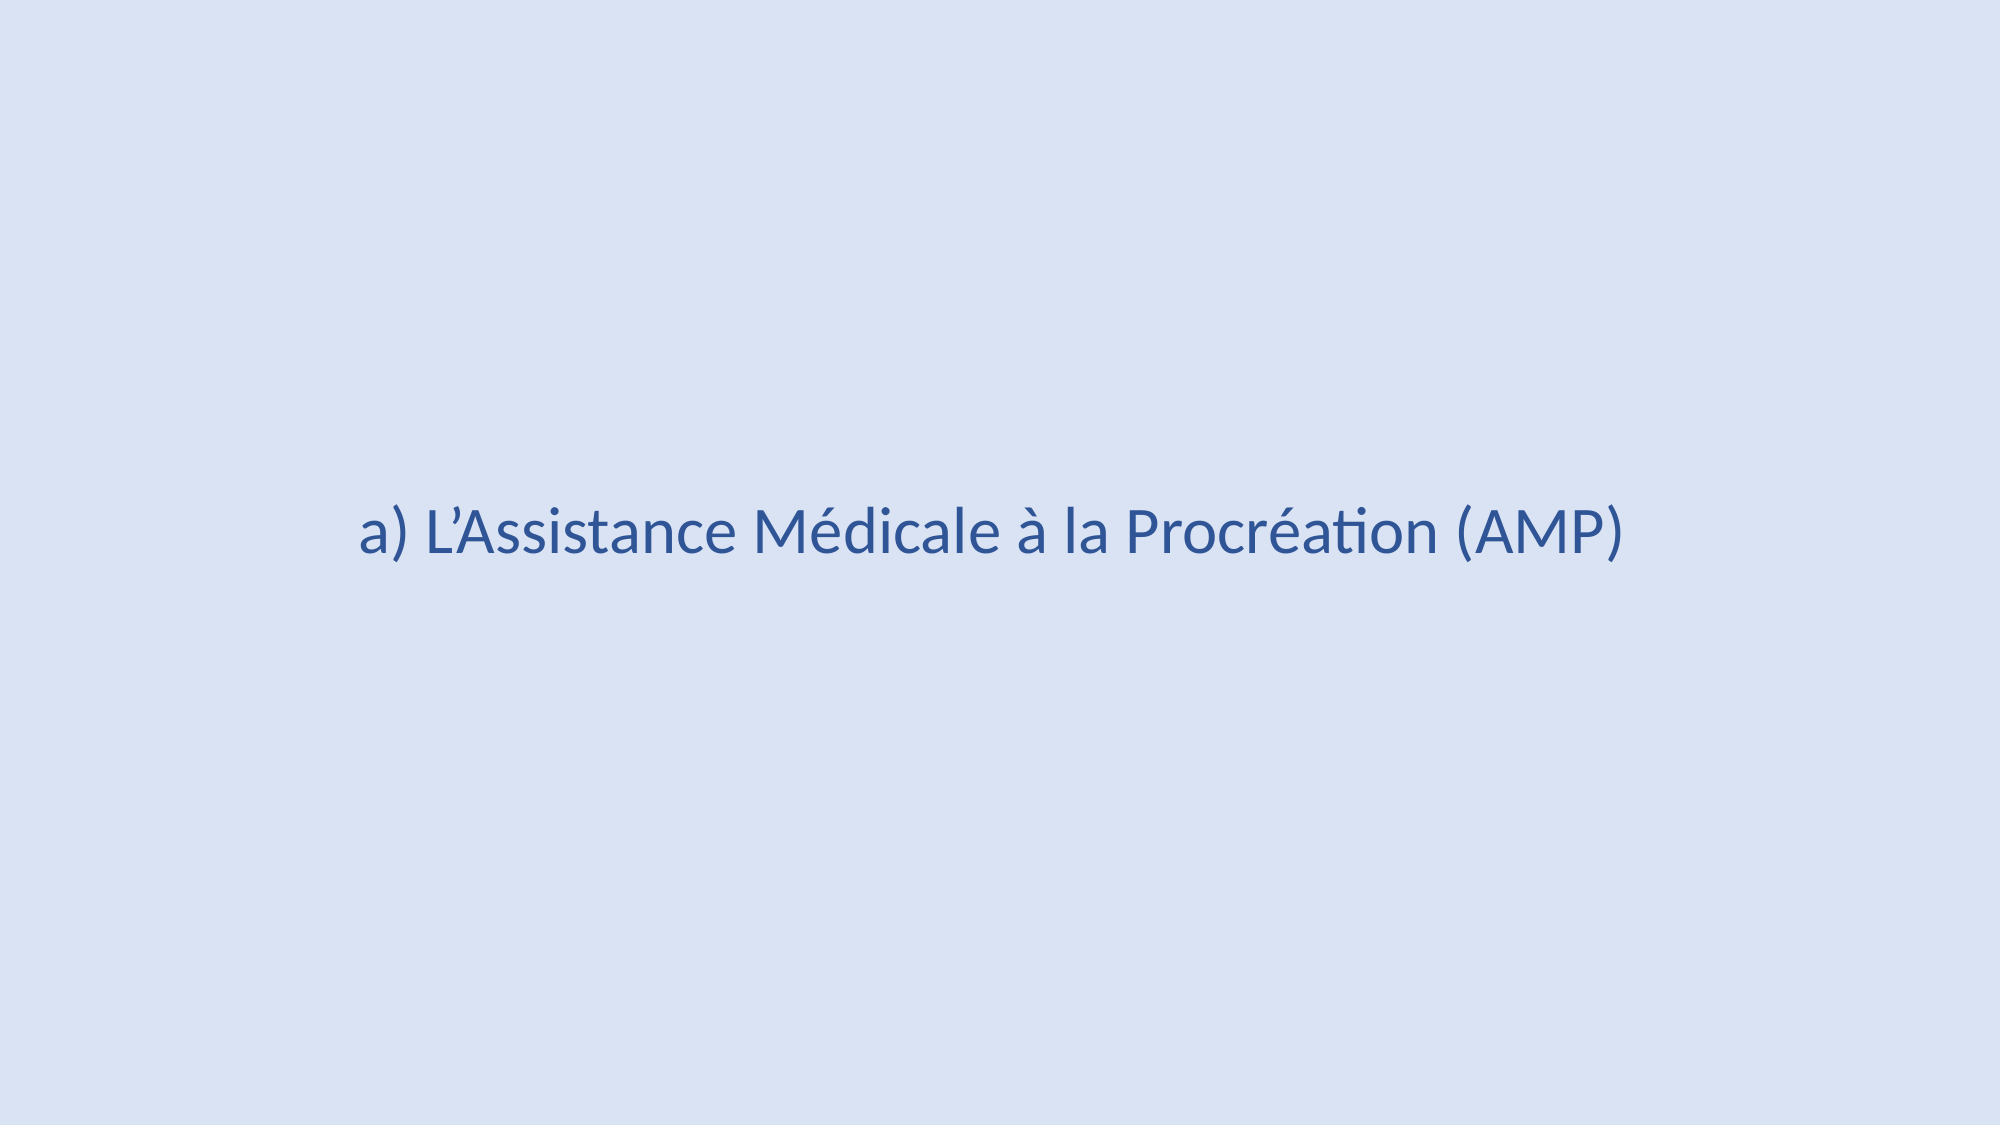

# a) L’Assistance Médicale à la Procréation (AMP)